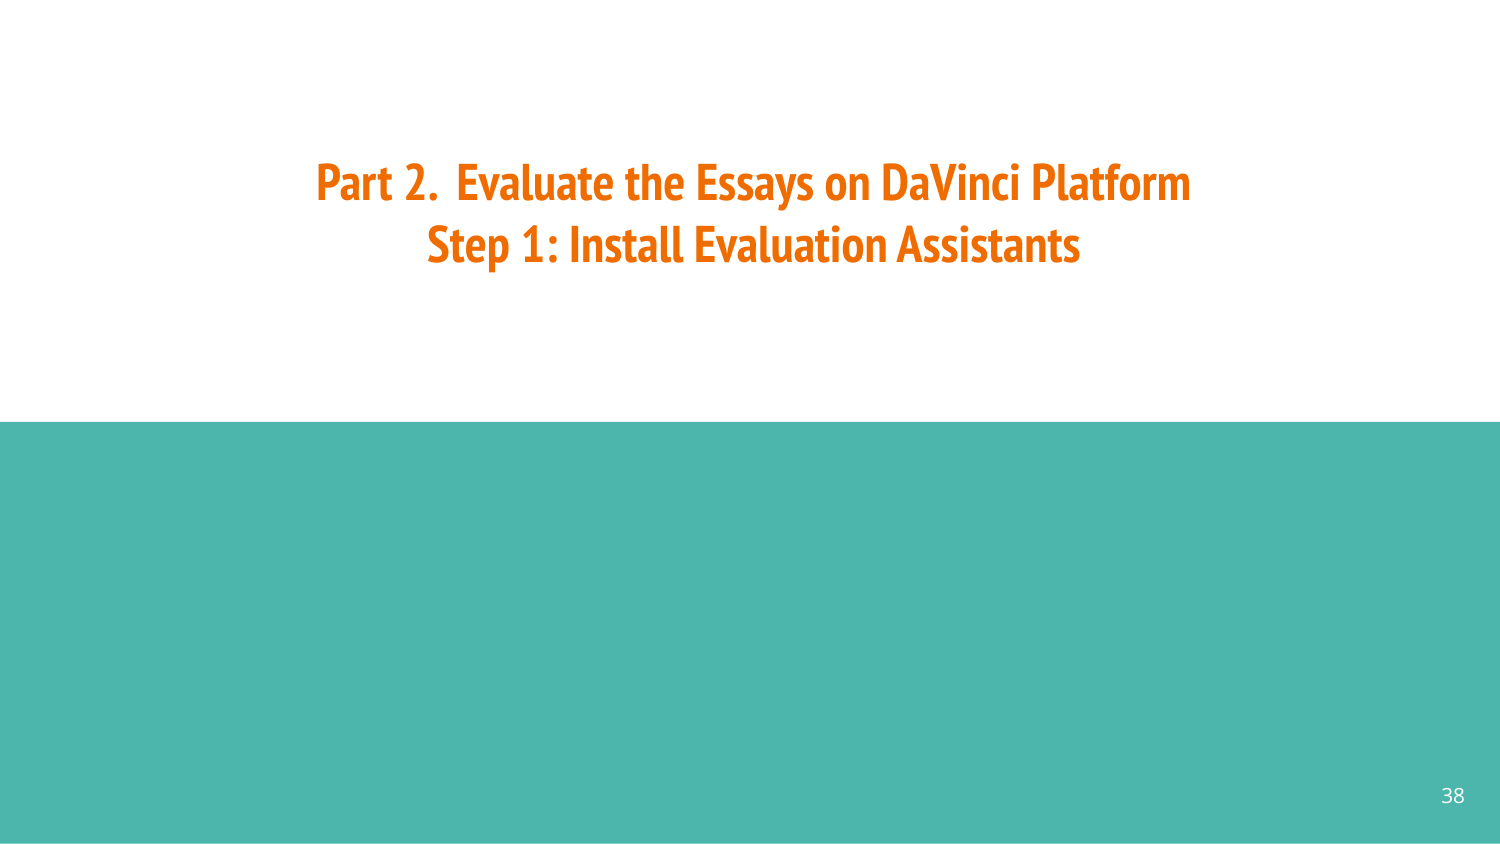

# Part 2.  Evaluate the Essays on DaVinci Platform
Step 1: Install Evaluation Assistants
38